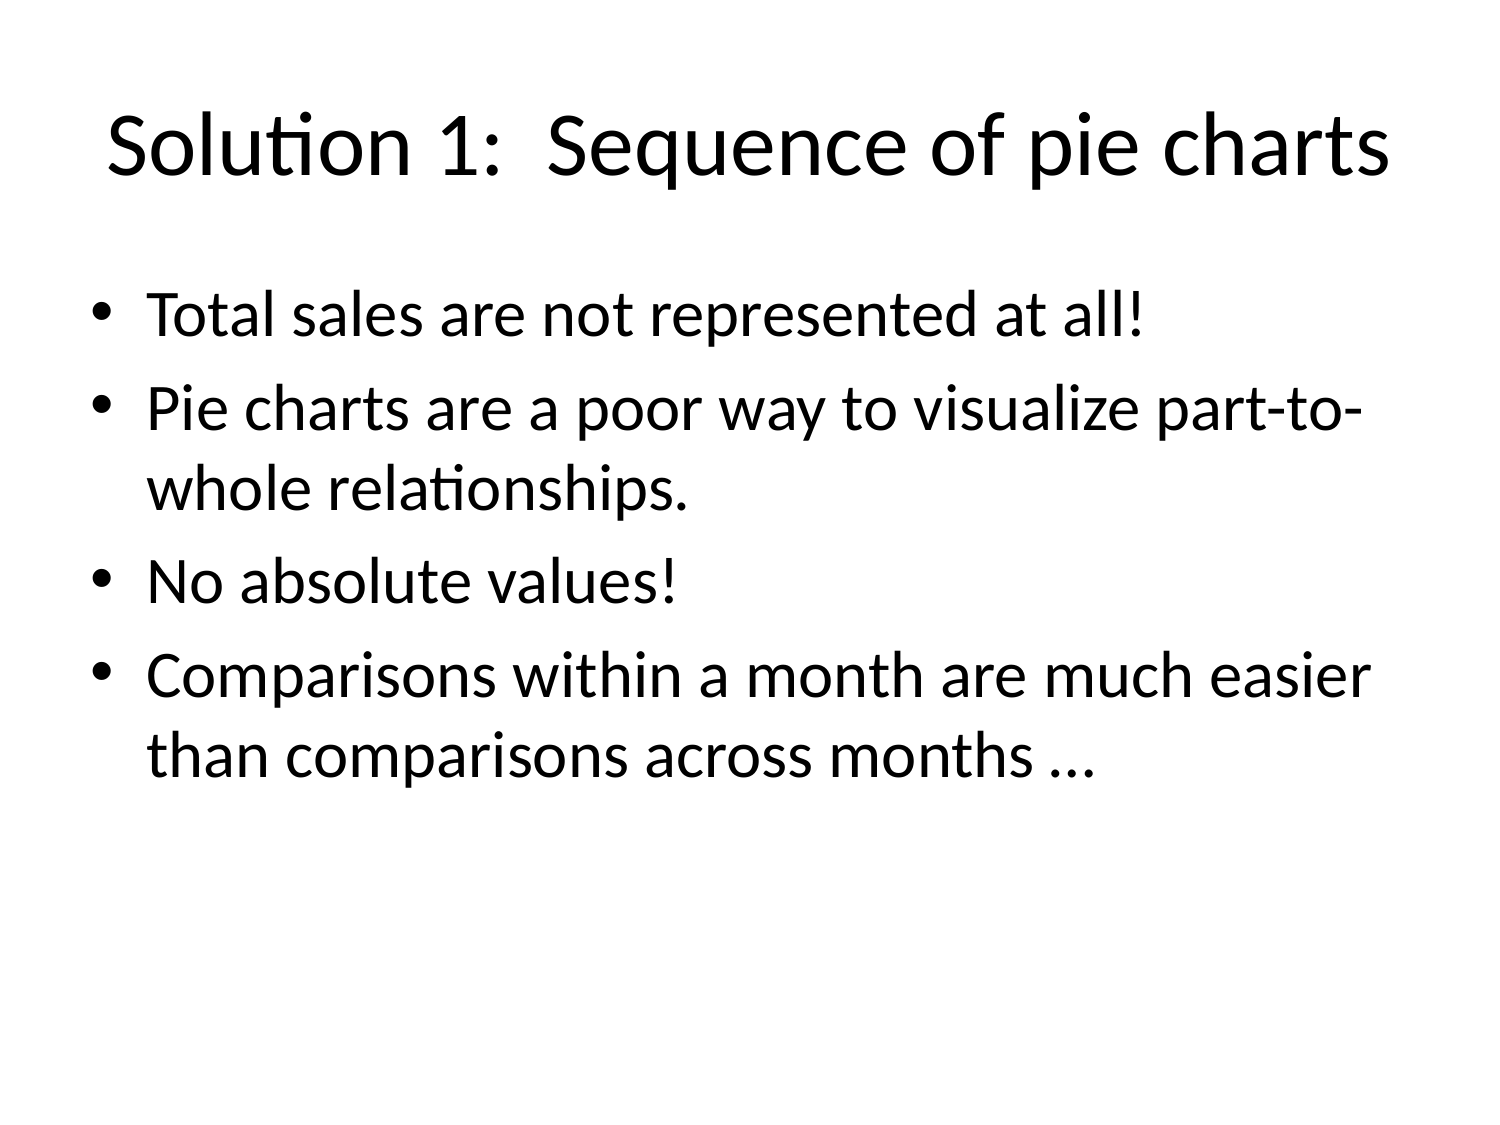

# Solution 1:  Sequence of pie charts
Total sales are not represented at all!
Pie charts are a poor way to visualize part-to-whole relationships.
No absolute values!
Comparisons within a month are much easier than comparisons across months …